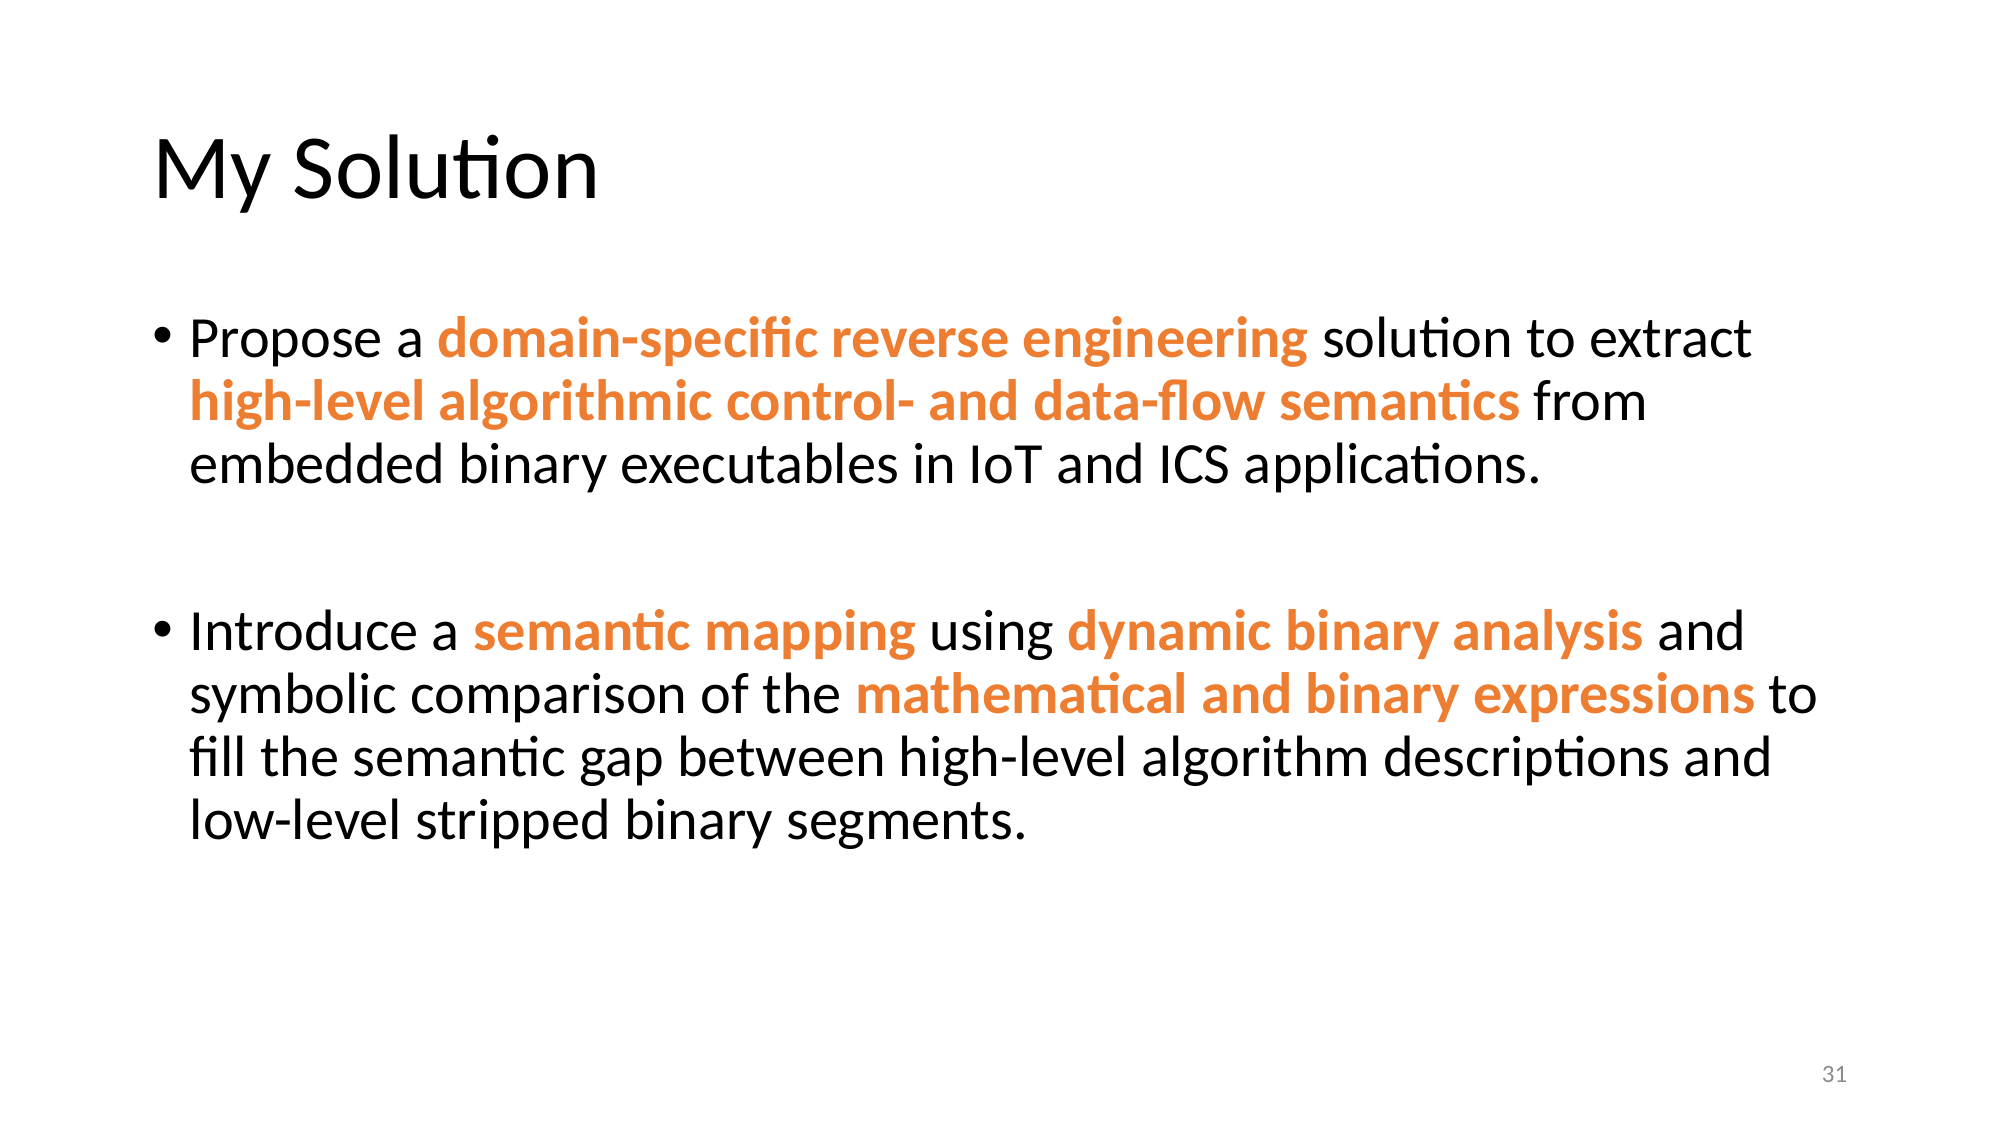

# My Solution
Propose a domain-specific reverse engineering solution to extract high-level algorithmic control- and data-flow semantics from embedded binary executables in IoT and ICS applications.

Introduce a semantic mapping using dynamic binary analysis and symbolic comparison of the mathematical and binary expressions to fill the semantic gap between high-level algorithm descriptions and low-level stripped binary segments.

31